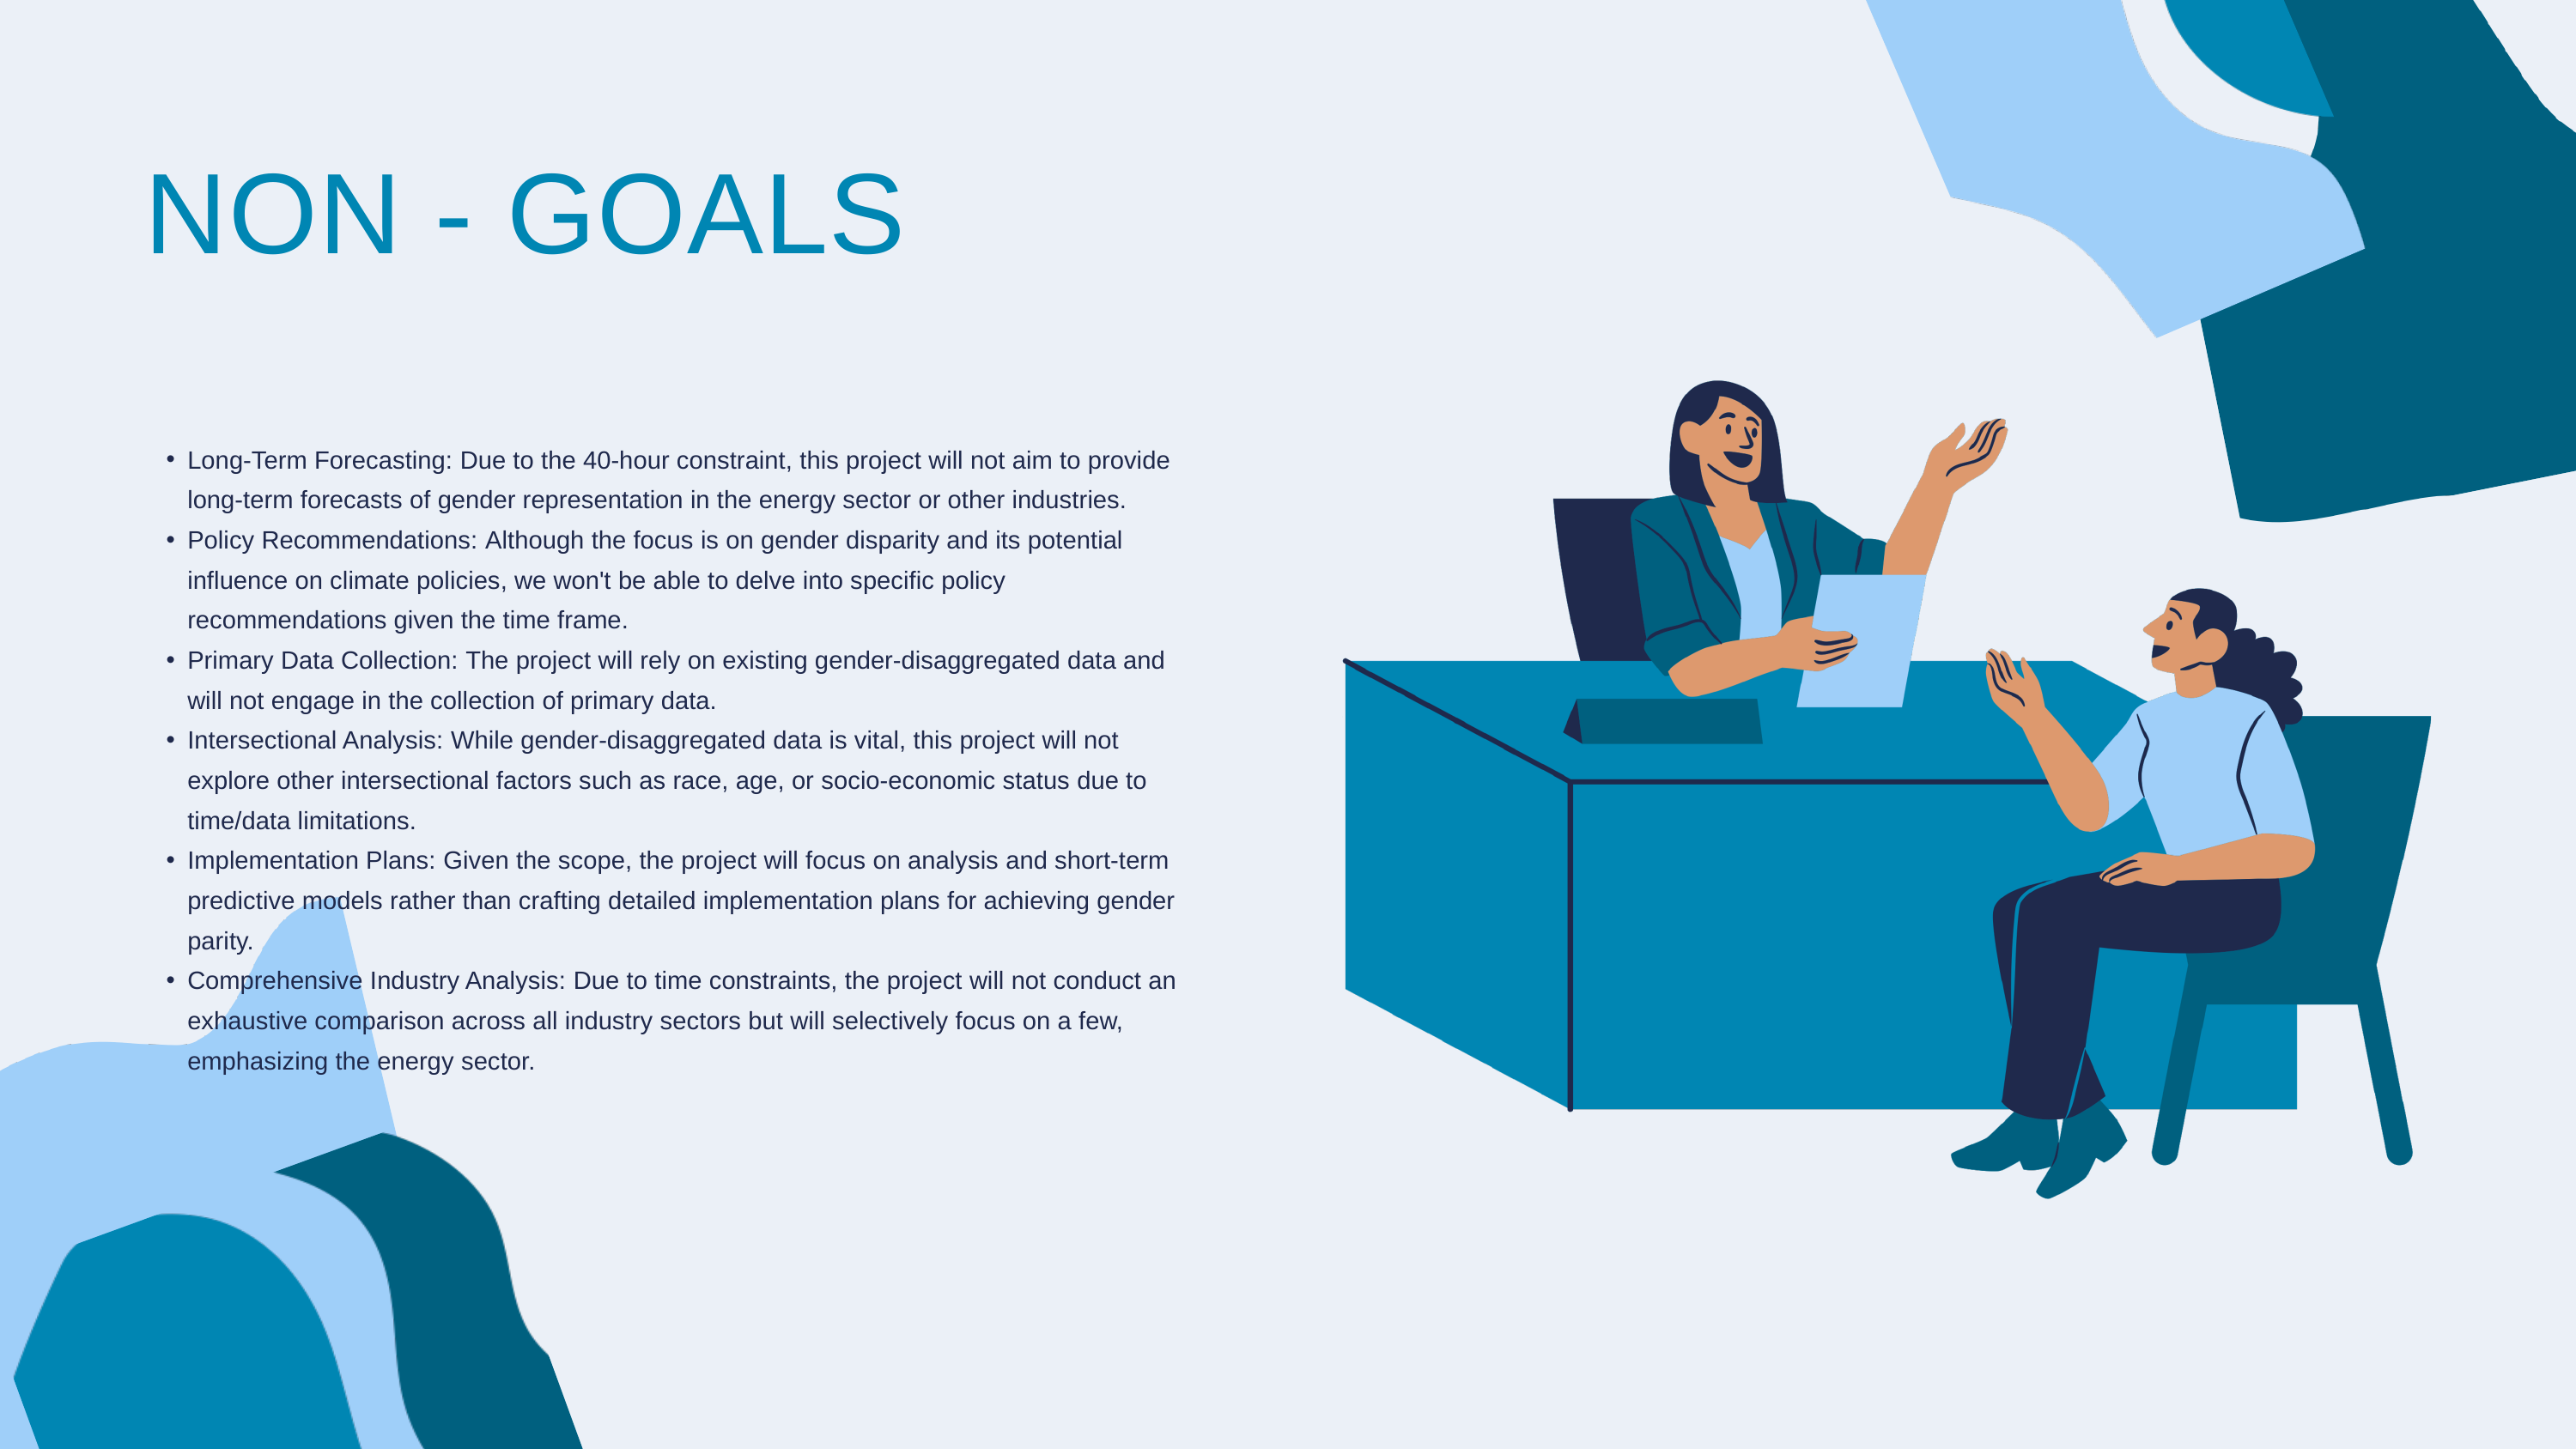

NON - GOALS

Long-Term Forecasting: Due to the 40-hour constraint, this project will not aim to provide long-term forecasts of gender representation in the energy sector or other industries.
Policy Recommendations: Although the focus is on gender disparity and its potential influence on climate policies, we won't be able to delve into specific policy recommendations given the time frame.
Primary Data Collection: The project will rely on existing gender-disaggregated data and will not engage in the collection of primary data.
Intersectional Analysis: While gender-disaggregated data is vital, this project will not explore other intersectional factors such as race, age, or socio-economic status due to time/data limitations.
Implementation Plans: Given the scope, the project will focus on analysis and short-term predictive models rather than crafting detailed implementation plans for achieving gender parity.
Comprehensive Industry Analysis: Due to time constraints, the project will not conduct an exhaustive comparison across all industry sectors but will selectively focus on a few, emphasizing the energy sector.